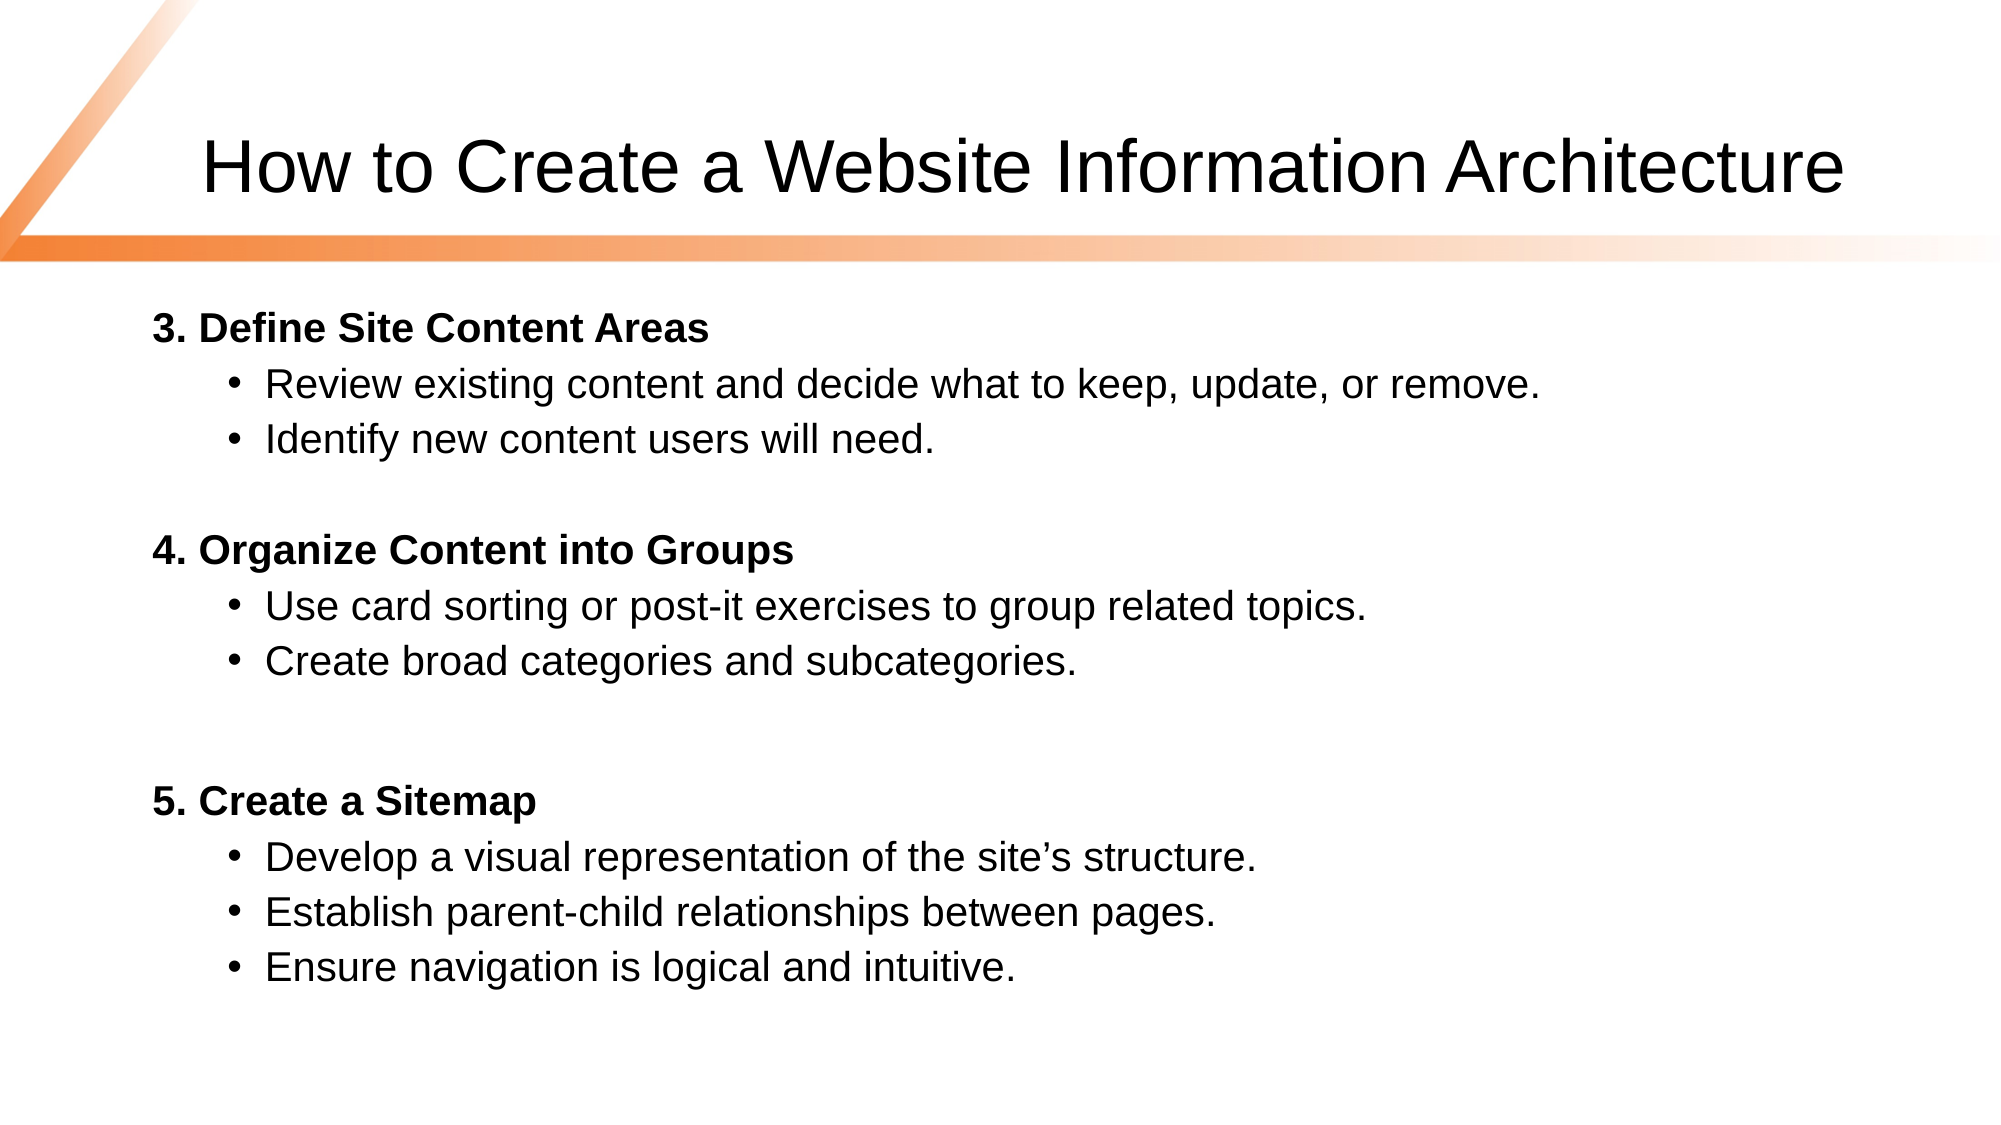

# How to Create a Website Information Architecture
3. Define Site Content Areas
Review existing content and decide what to keep, update, or remove.
Identify new content users will need.
4. Organize Content into Groups
Use card sorting or post-it exercises to group related topics.
Create broad categories and subcategories.

5. Create a Sitemap
Develop a visual representation of the site’s structure.
Establish parent-child relationships between pages.
Ensure navigation is logical and intuitive.